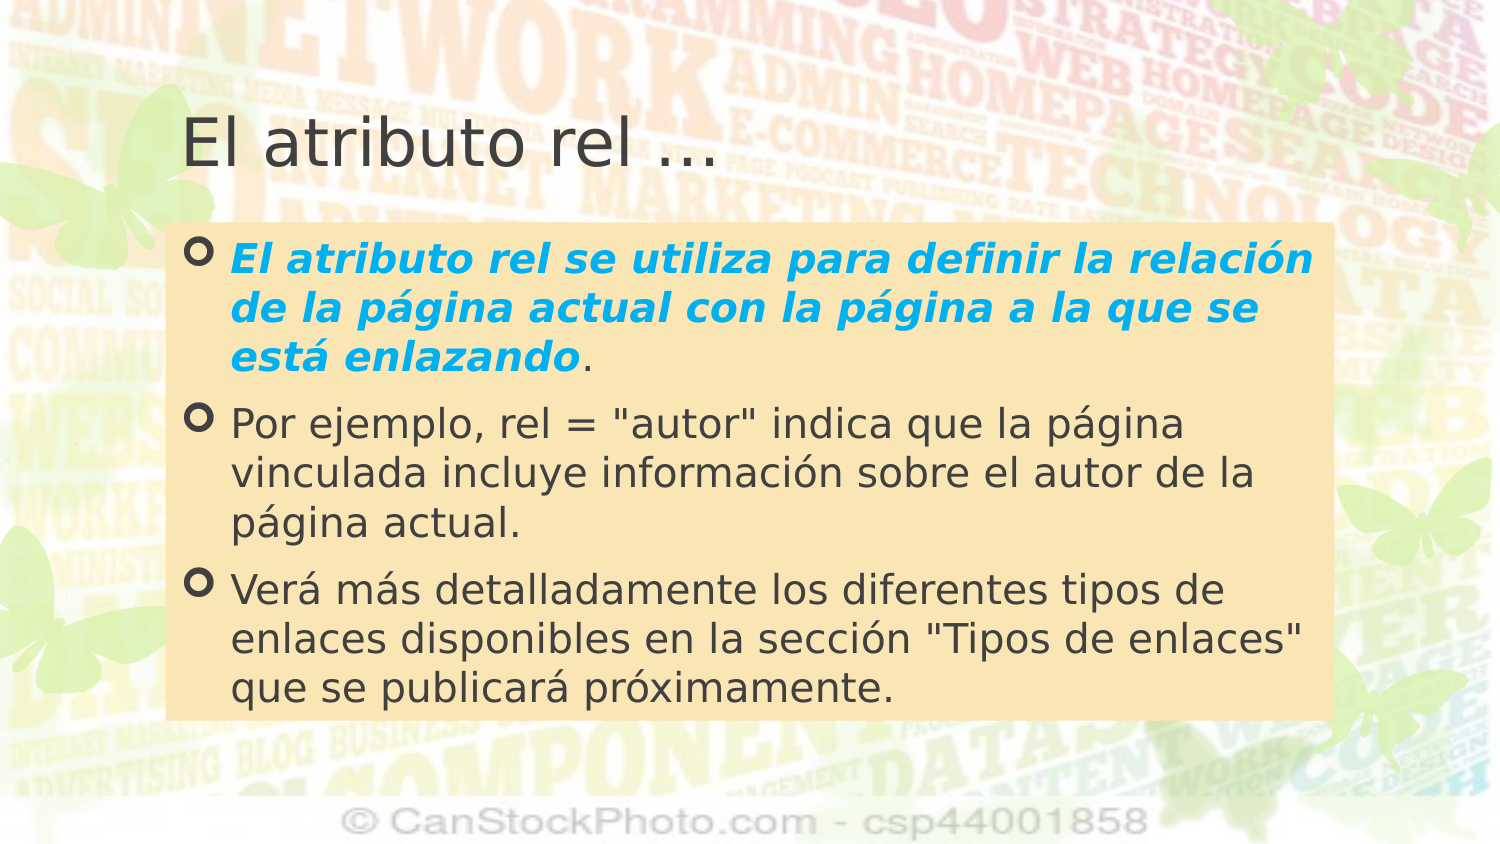

# El atributo rel …
El atributo rel se utiliza para definir la relación de la página actual con la página a la que se está enlazando.
Por ejemplo, rel = "autor" indica que la página vinculada incluye información sobre el autor de la página actual.
Verá más detalladamente los diferentes tipos de enlaces disponibles en la sección "Tipos de enlaces" que se publicará próximamente.